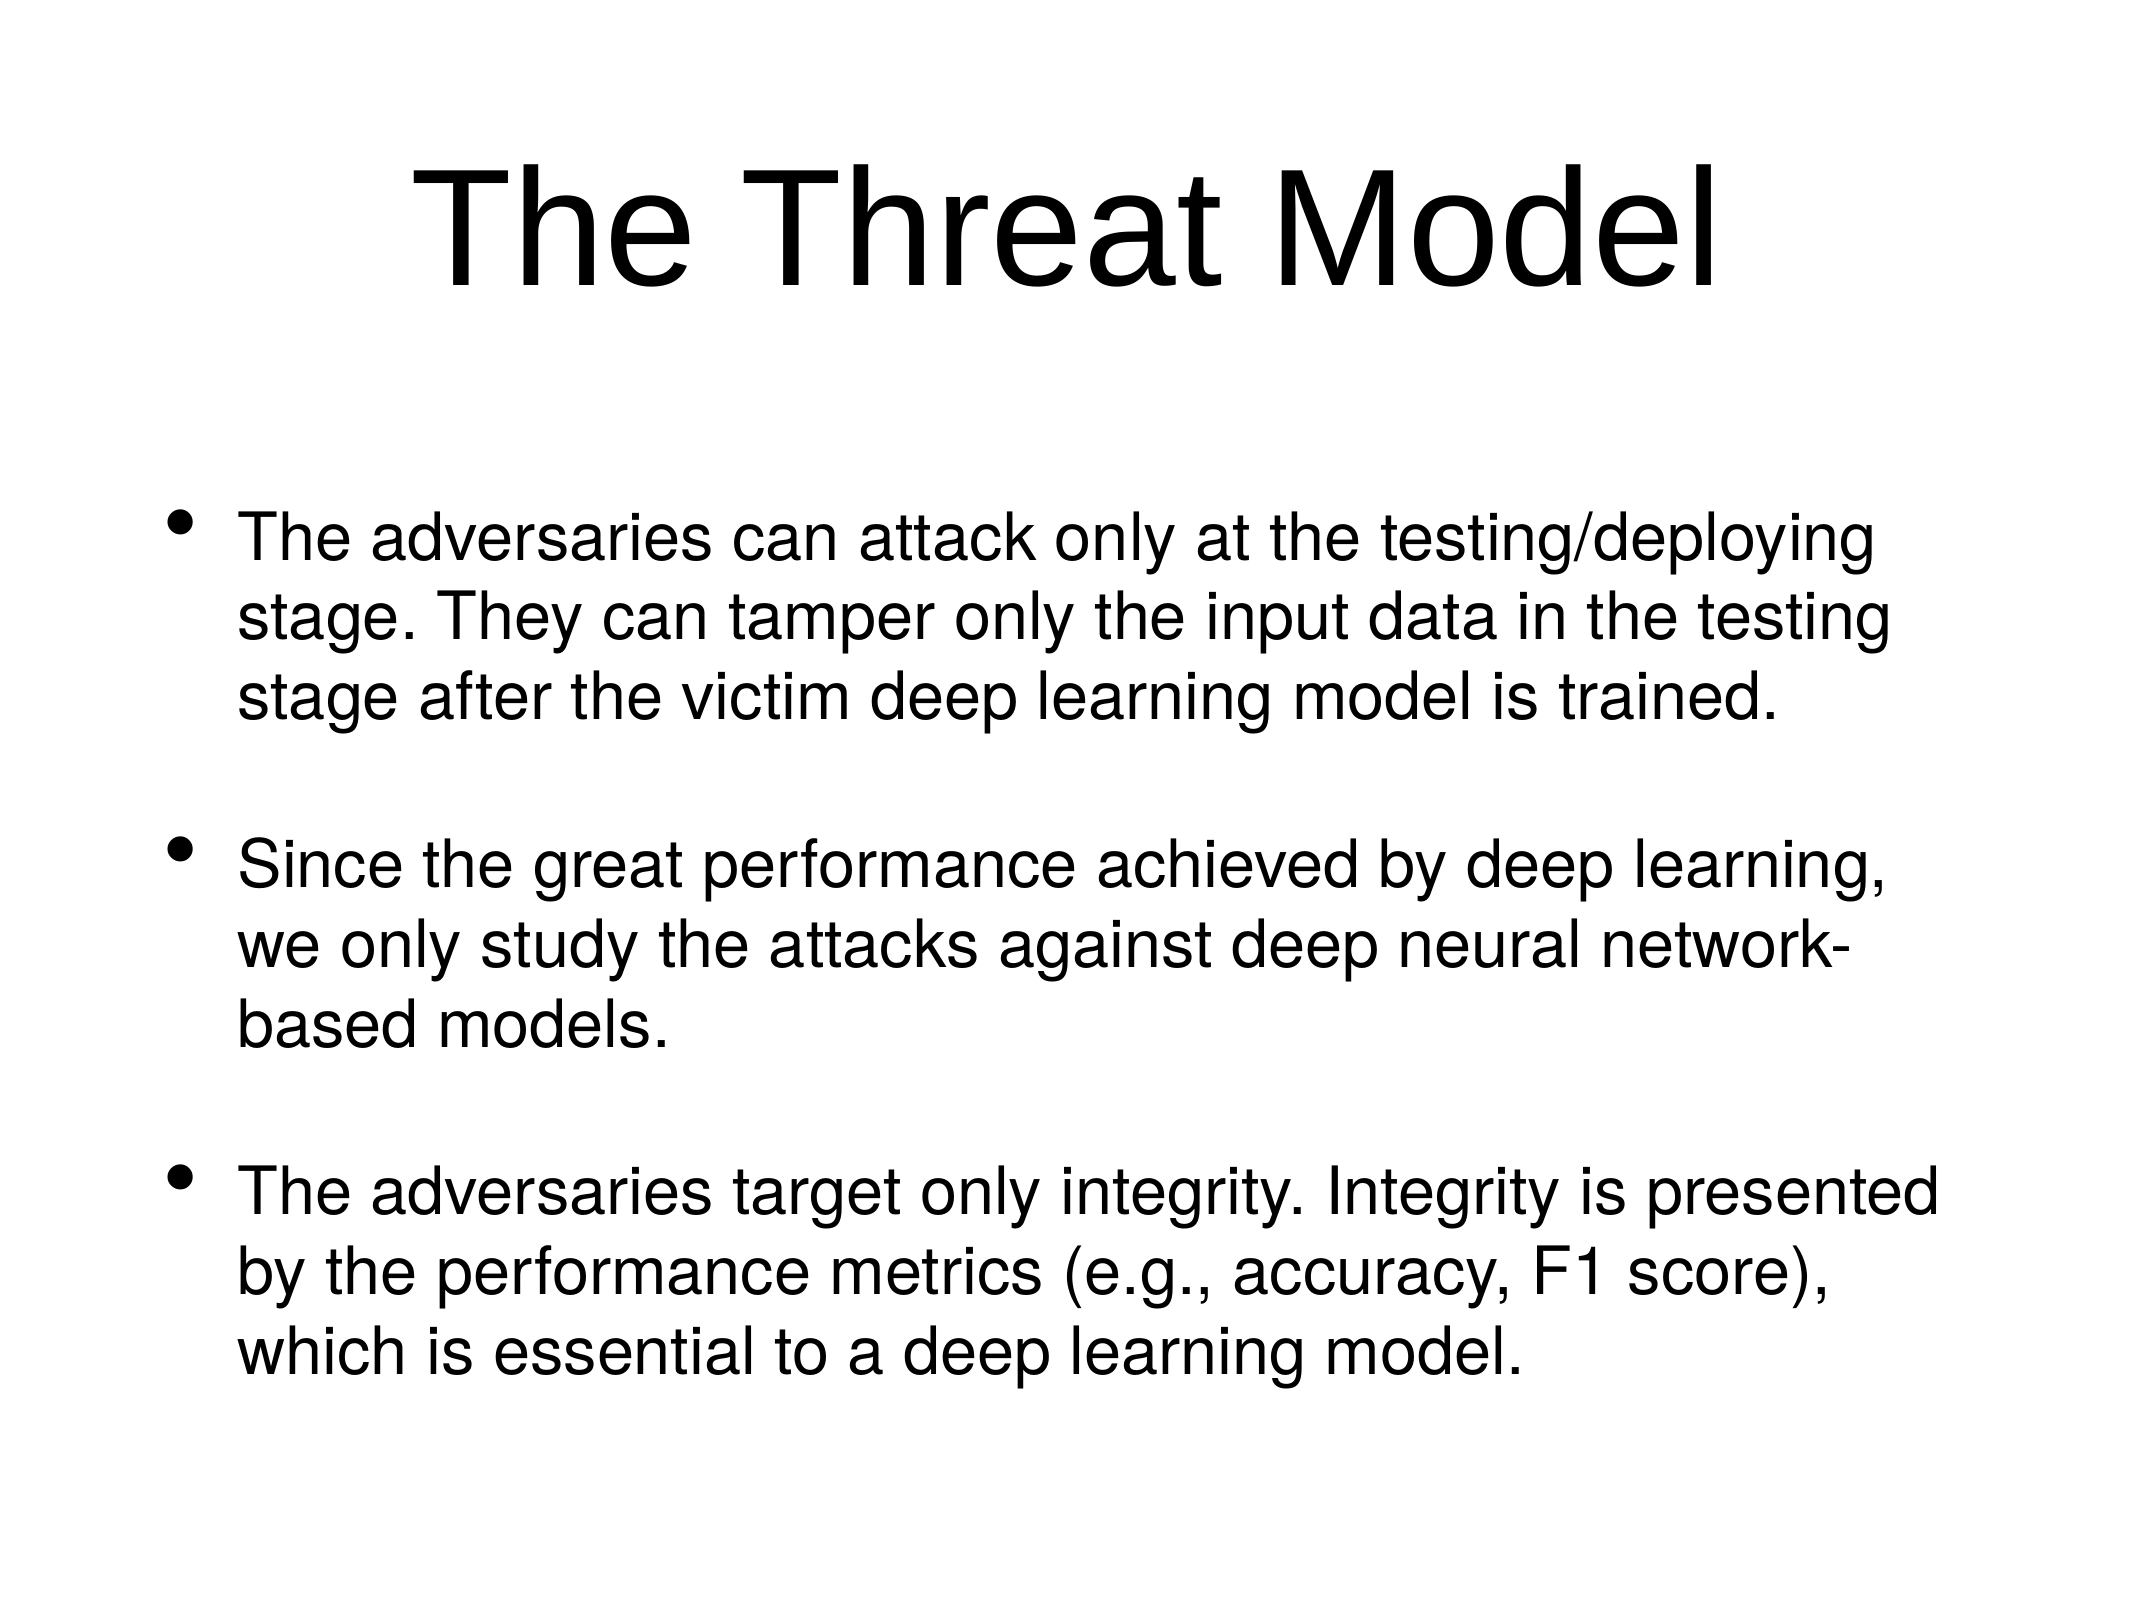

# The Threat Model
The adversaries can attack only at the testing/deploying stage. They can tamper only the input data in the testing stage after the victim deep learning model is trained.
Since the great performance achieved by deep learning, we only study the attacks against deep neural network- based models.
The adversaries target only integrity. Integrity is presented by the performance metrics (e.g., accuracy, F1 score), which is essential to a deep learning model.